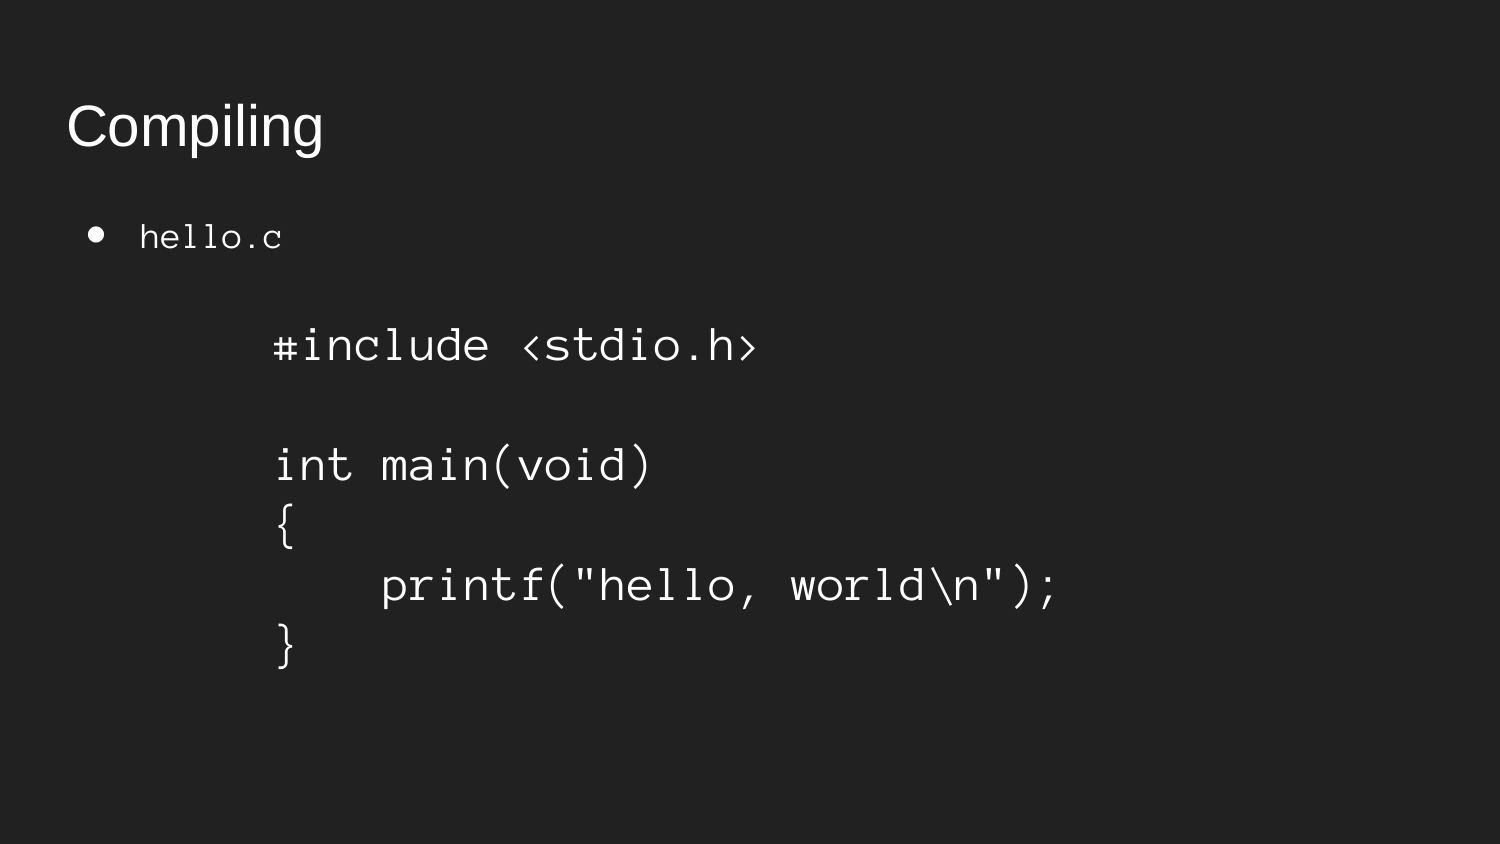

# Compiling
hello.c
#include <stdio.h>

int main(void)
{
    printf("hello, world\n");
}